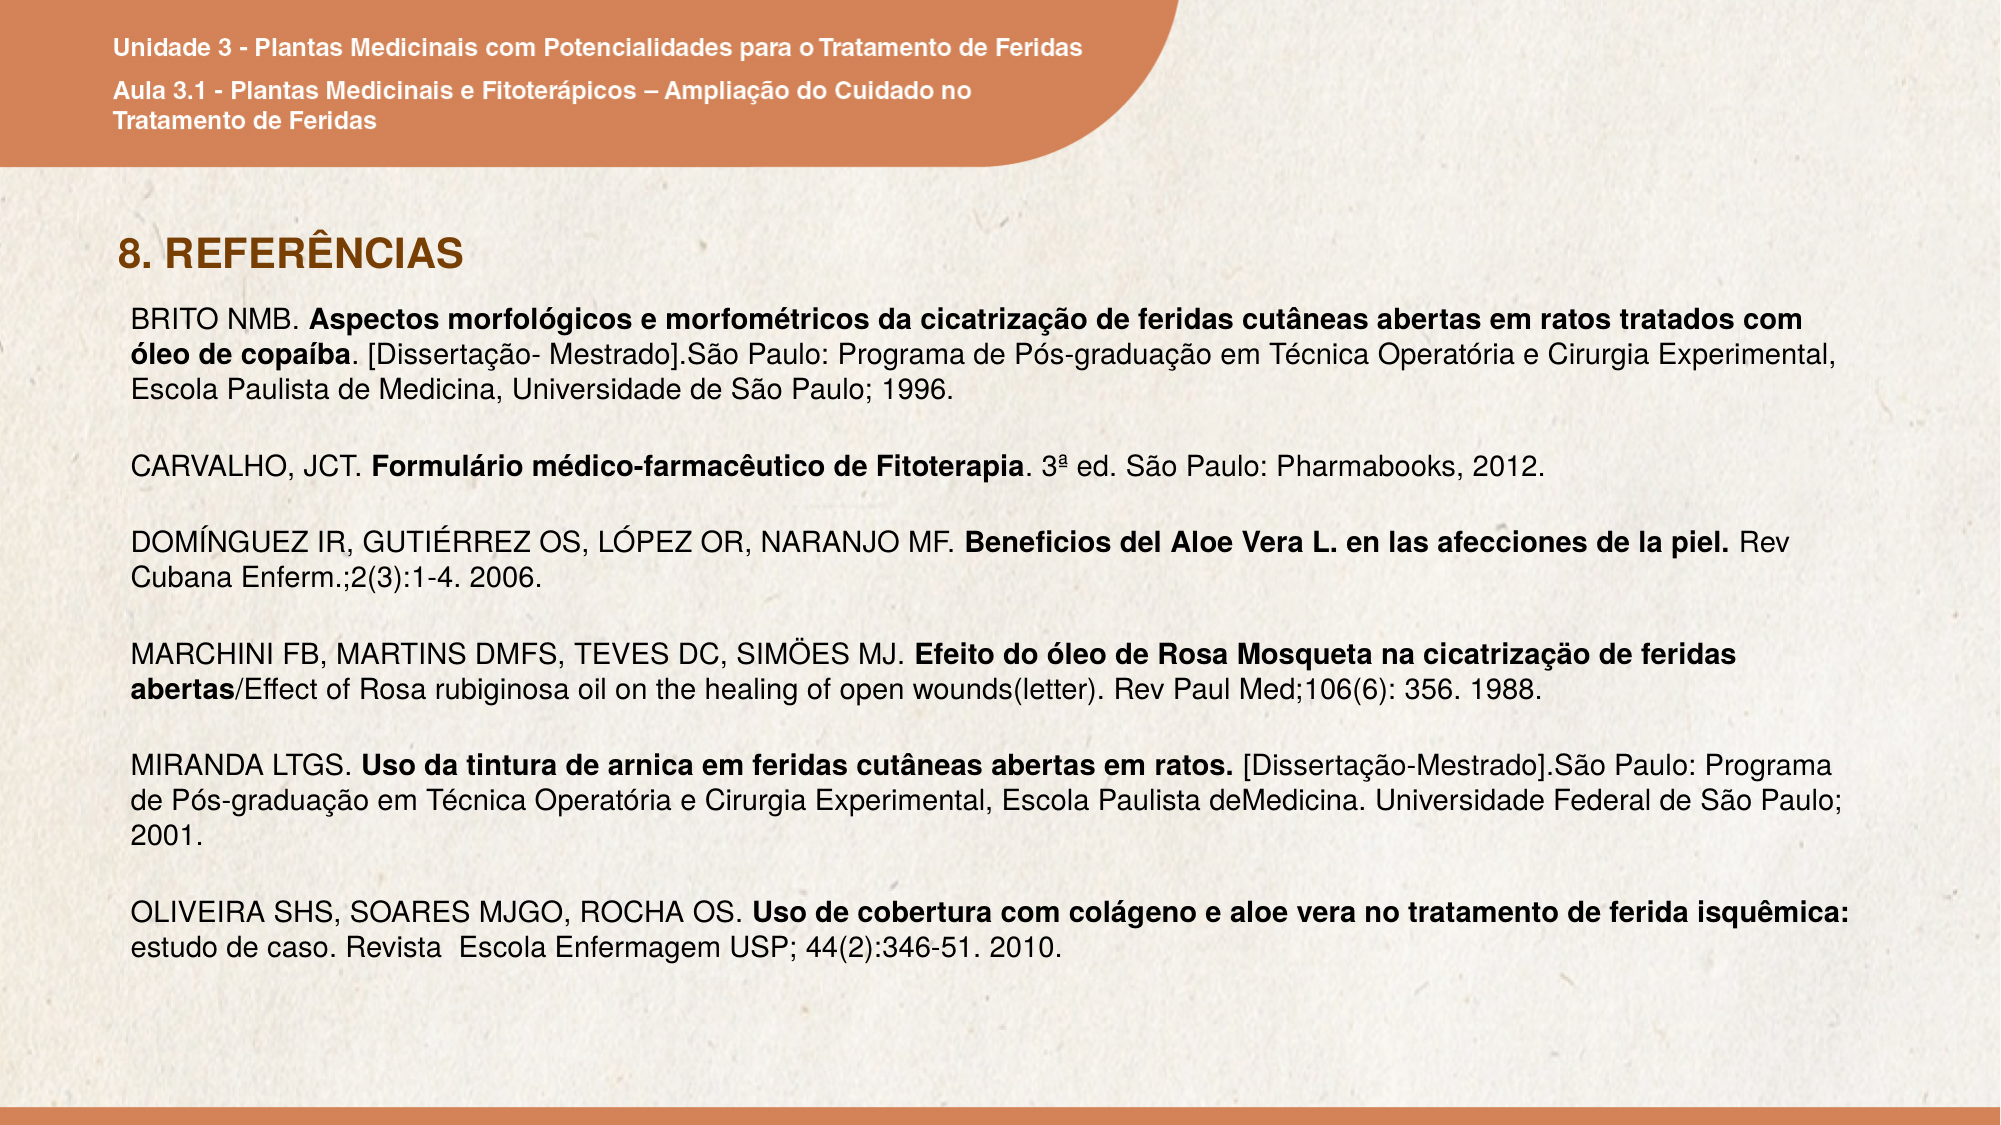

8. REFERÊNCIAS
BRITO NMB. Aspectos morfológicos e morfométricos da cicatrização de feridas cutâneas abertas em ratos tratados com óleo de copaíba. [Dissertação- Mestrado].São Paulo: Programa de Pós-graduação em Técnica Operatória e Cirurgia Experimental, Escola Paulista de Medicina, Universidade de São Paulo; 1996.
CARVALHO, JCT. Formulário médico-farmacêutico de Fitoterapia. 3ª ed. São Paulo: Pharmabooks, 2012.
DOMÍNGUEZ IR, GUTIÉRREZ OS, LÓPEZ OR, NARANJO MF. Beneficios del Aloe Vera L. en las afecciones de la piel. Rev Cubana Enferm.;2(3):1-4. 2006.
MARCHINI FB, MARTINS DMFS, TEVES DC, SIMÖES MJ. Efeito do óleo de Rosa Mosqueta na cicatrizaçäo de feridas abertas/Effect of Rosa rubiginosa oil on the healing of open wounds(letter). Rev Paul Med;106(6): 356. 1988.
MIRANDA LTGS. Uso da tintura de arnica em feridas cutâneas abertas em ratos. [Dissertação-Mestrado].São Paulo: Programa de Pós-graduação em Técnica Operatória e Cirurgia Experimental, Escola Paulista deMedicina. Universidade Federal de São Paulo; 2001.
OLIVEIRA SHS, SOARES MJGO, ROCHA OS. Uso de cobertura com colágeno e aloe vera no tratamento de ferida isquêmica: estudo de caso. Revista  Escola Enfermagem USP; 44(2):346-51. 2010.